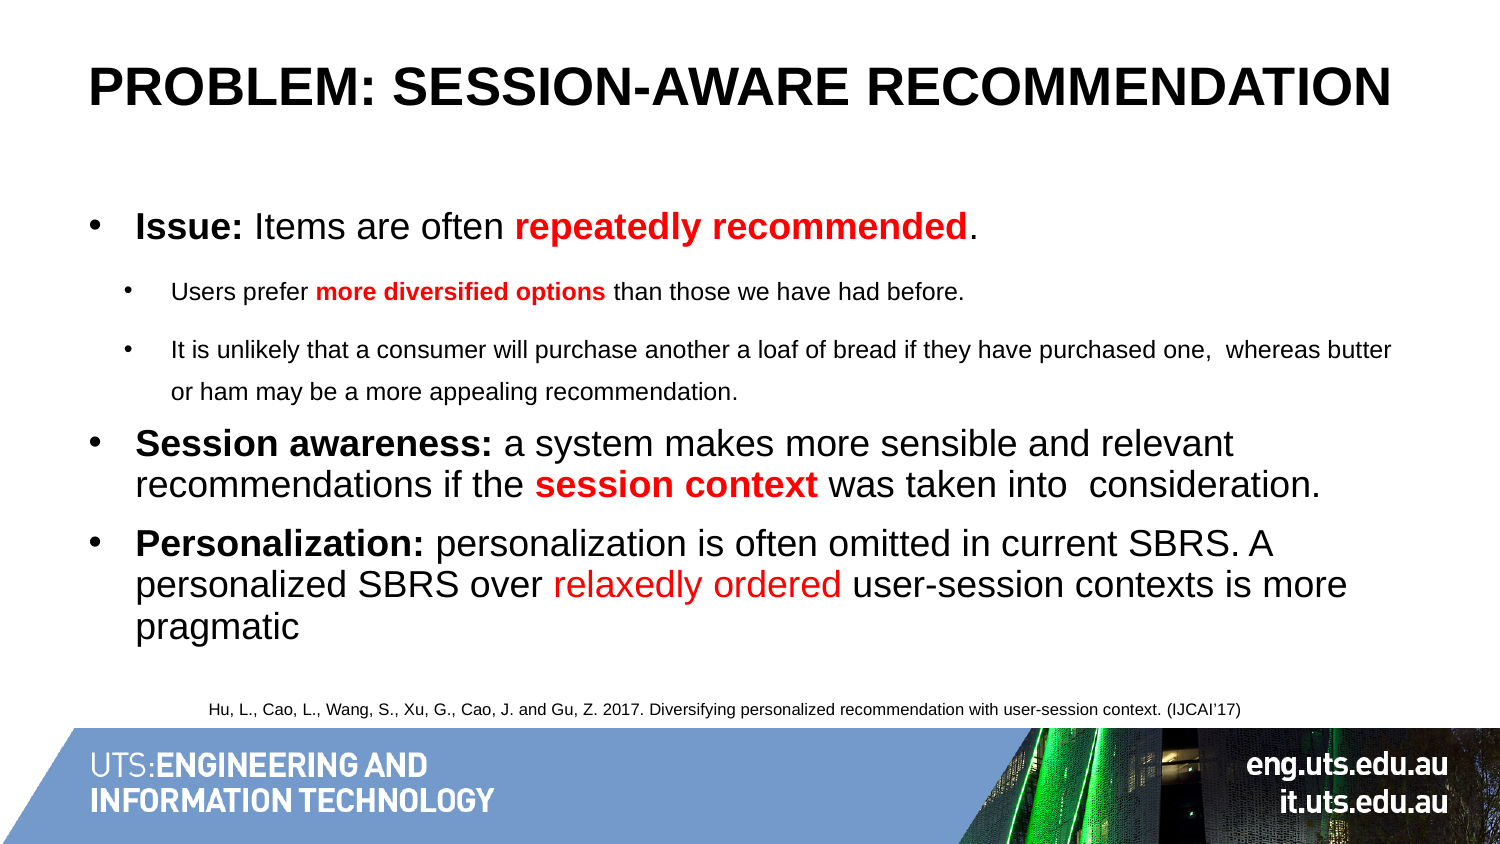

# Problem: Session-Aware Recommendation
Issue: Items are often repeatedly recommended.
Users prefer more diversified options than those we have had before.
It is unlikely that a consumer will purchase another a loaf of bread if they have purchased one,  whereas butter or ham may be a more appealing recommendation.
Session awareness: a system makes more sensible and relevant recommendations if the session context was taken into  consideration.
Personalization: personalization is often omitted in current SBRS. A personalized SBRS over relaxedly ordered user-session contexts is more pragmatic

Hu, L., Cao, L., Wang, S., Xu, G., Cao, J. and Gu, Z. 2017. Diversifying personalized recommendation with user-session context. (IJCAI’17)